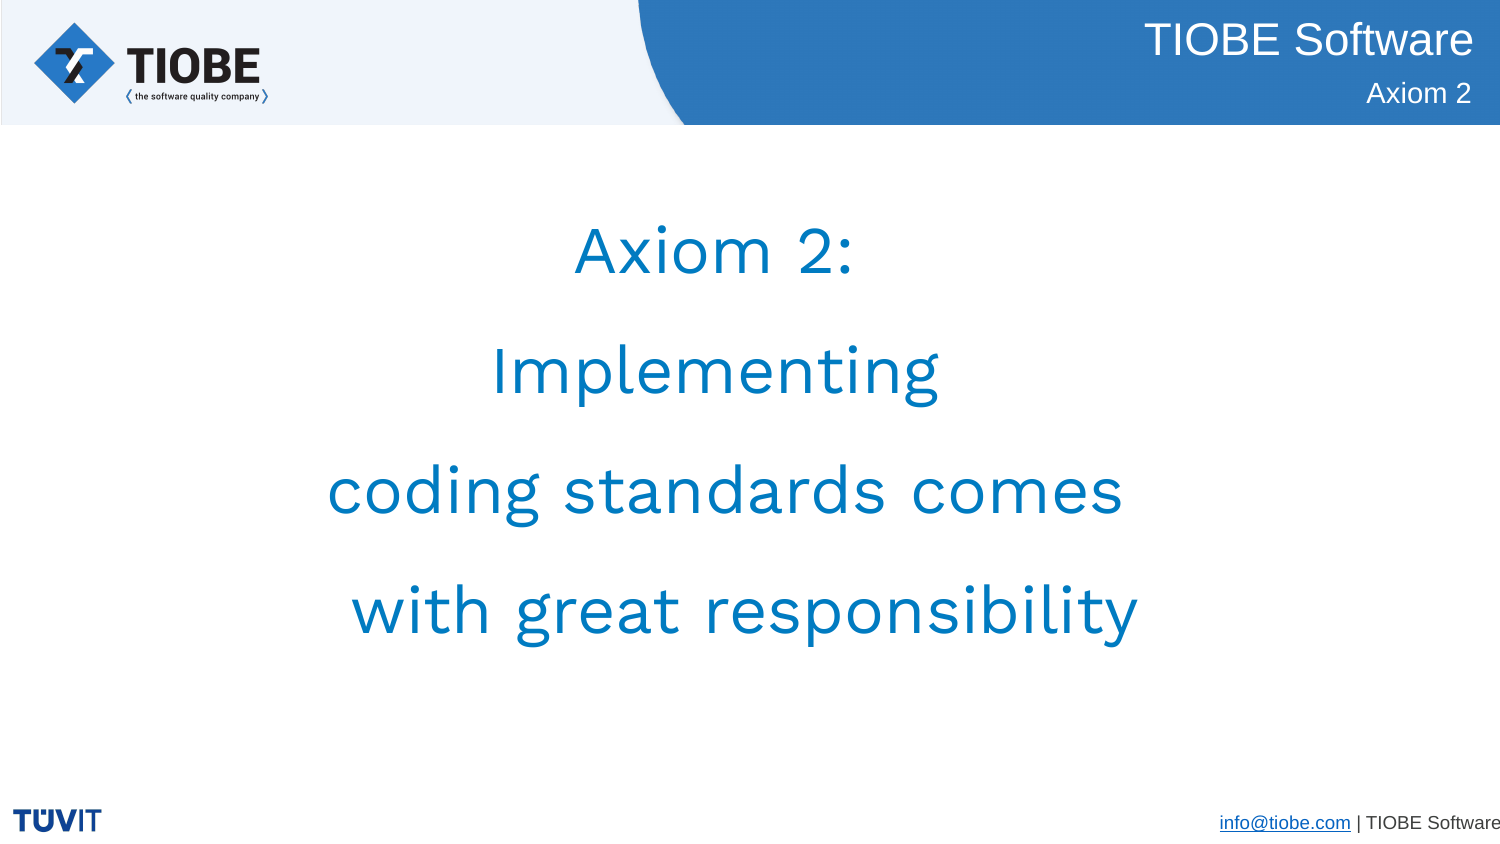

# Axiom 2
Axiom 2:
Implementing
coding standards comes with great responsibility